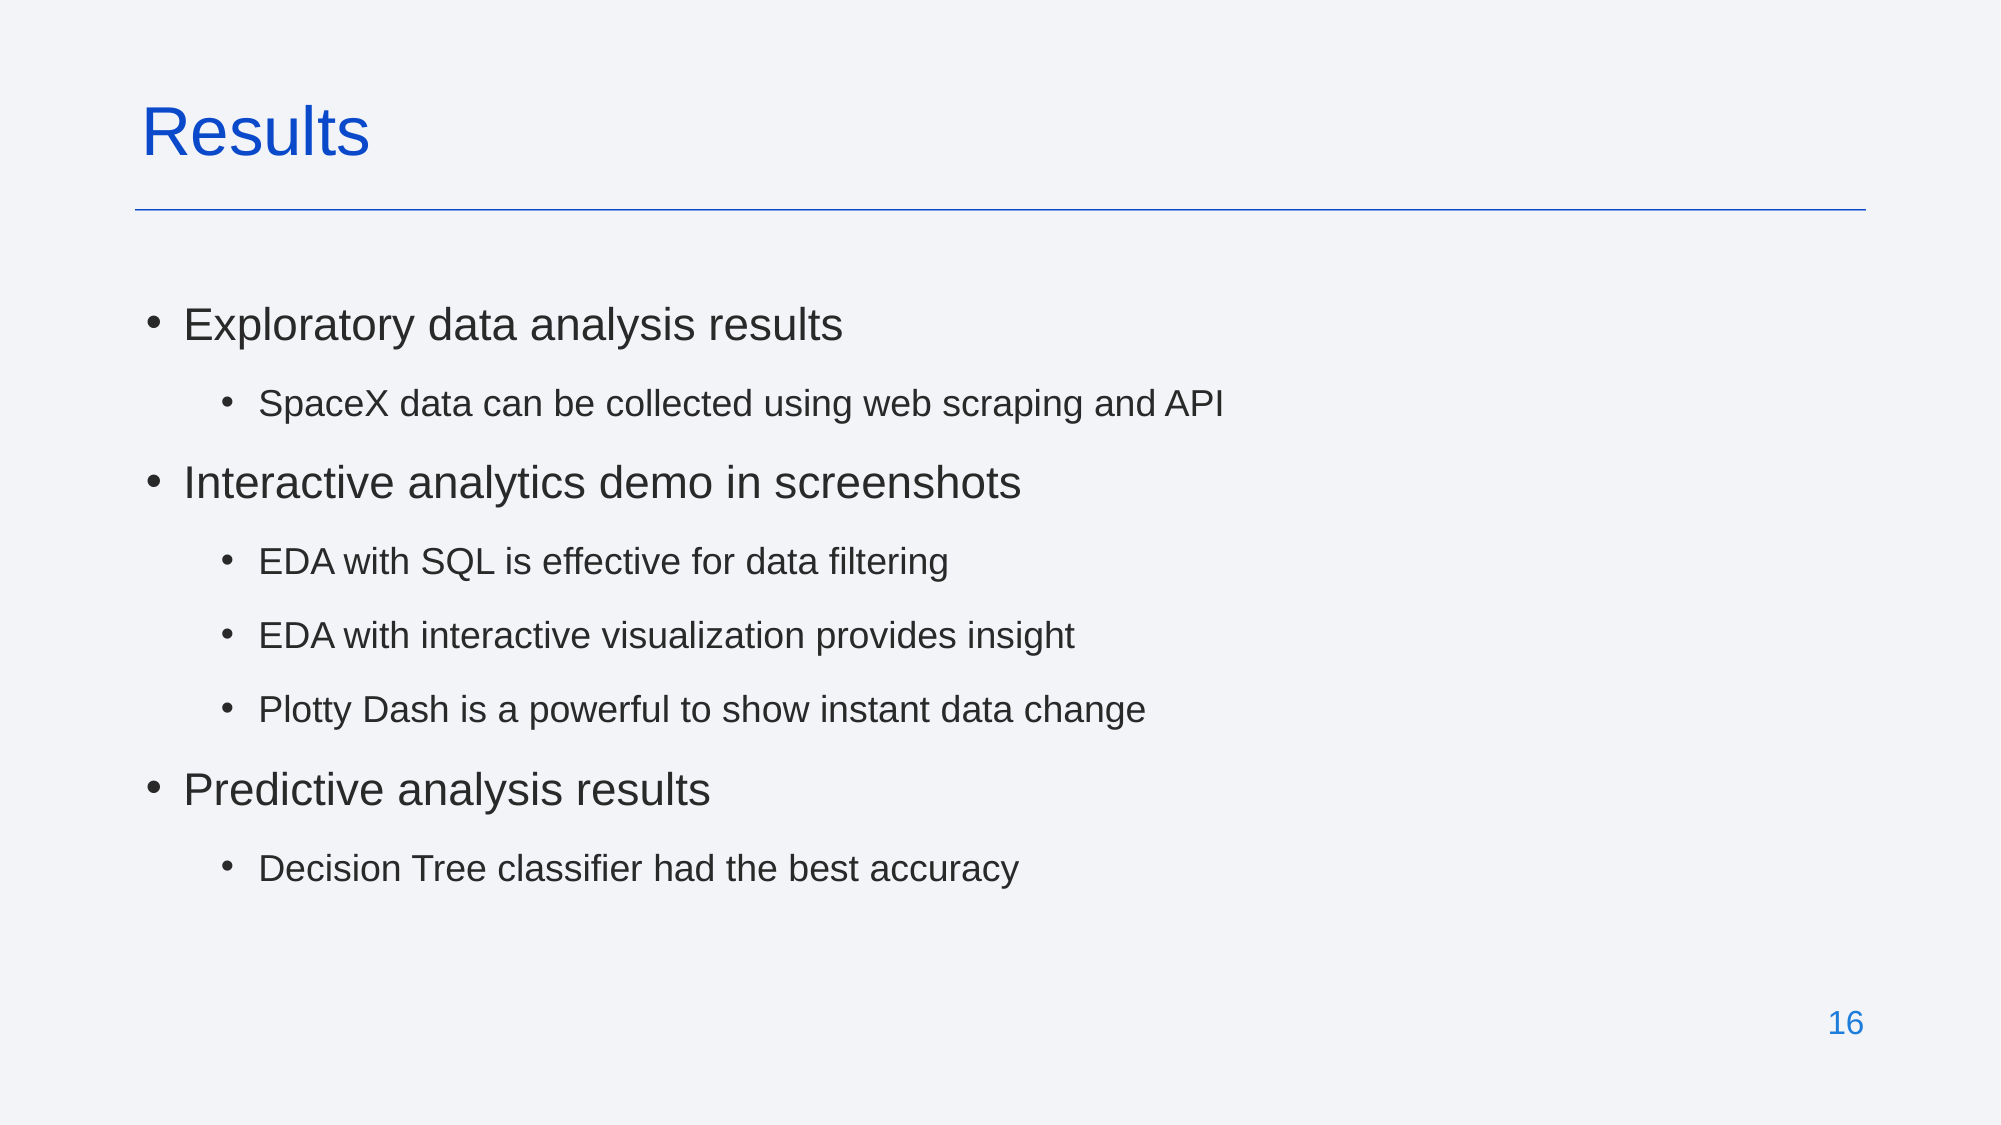

Results
Exploratory data analysis results
SpaceX data can be collected using web scraping and API
Interactive analytics demo in screenshots
EDA with SQL is effective for data filtering
EDA with interactive visualization provides insight
Plotty Dash is a powerful to show instant data change
Predictive analysis results
Decision Tree classifier had the best accuracy

16